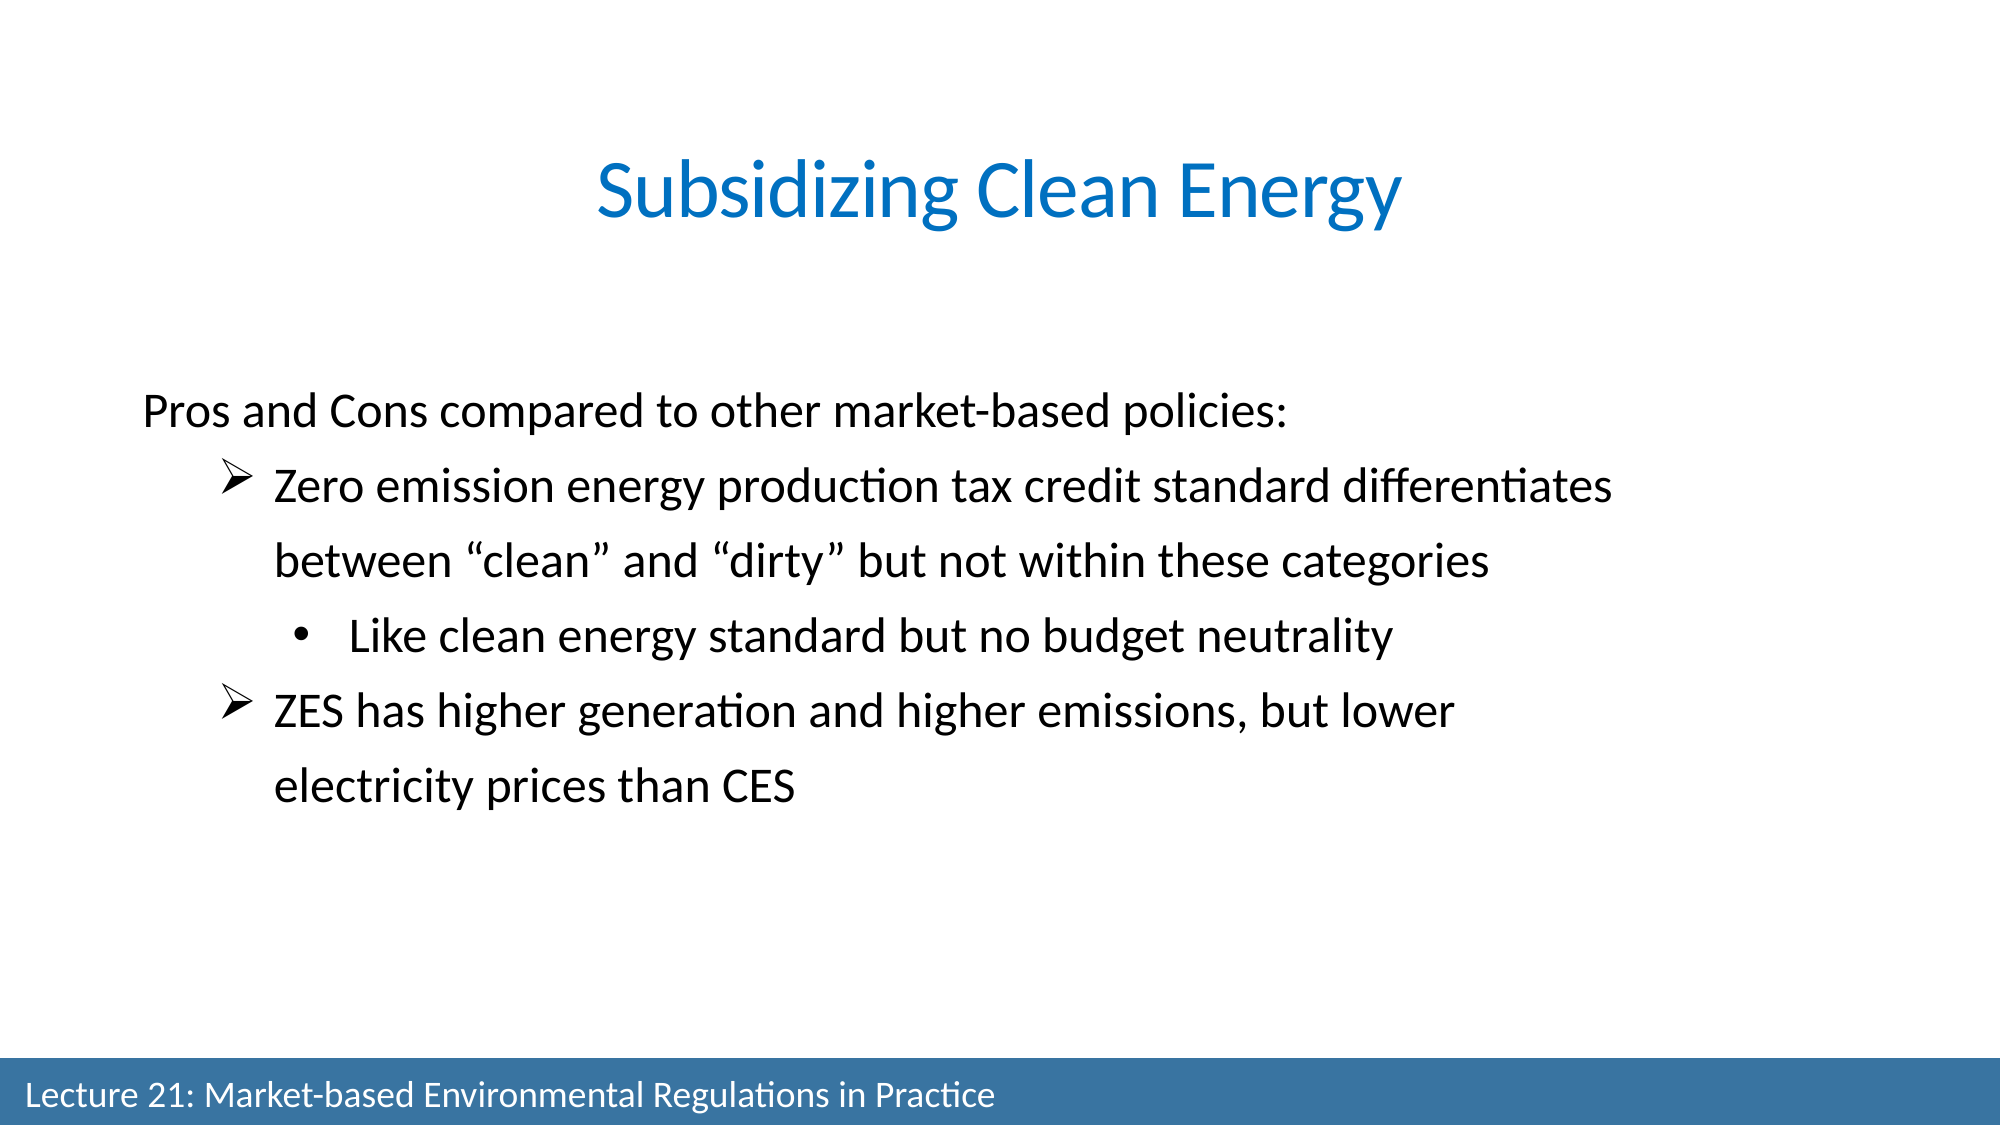

Subsidizing Clean Energy

Pros and Cons compared to other market-based policies:
Zero emission energy production tax credit standard differentiates between “clean” and “dirty” but not within these categories
Like clean energy standard but no budget neutrality
ZES has higher generation and higher emissions, but lower electricity prices than CES